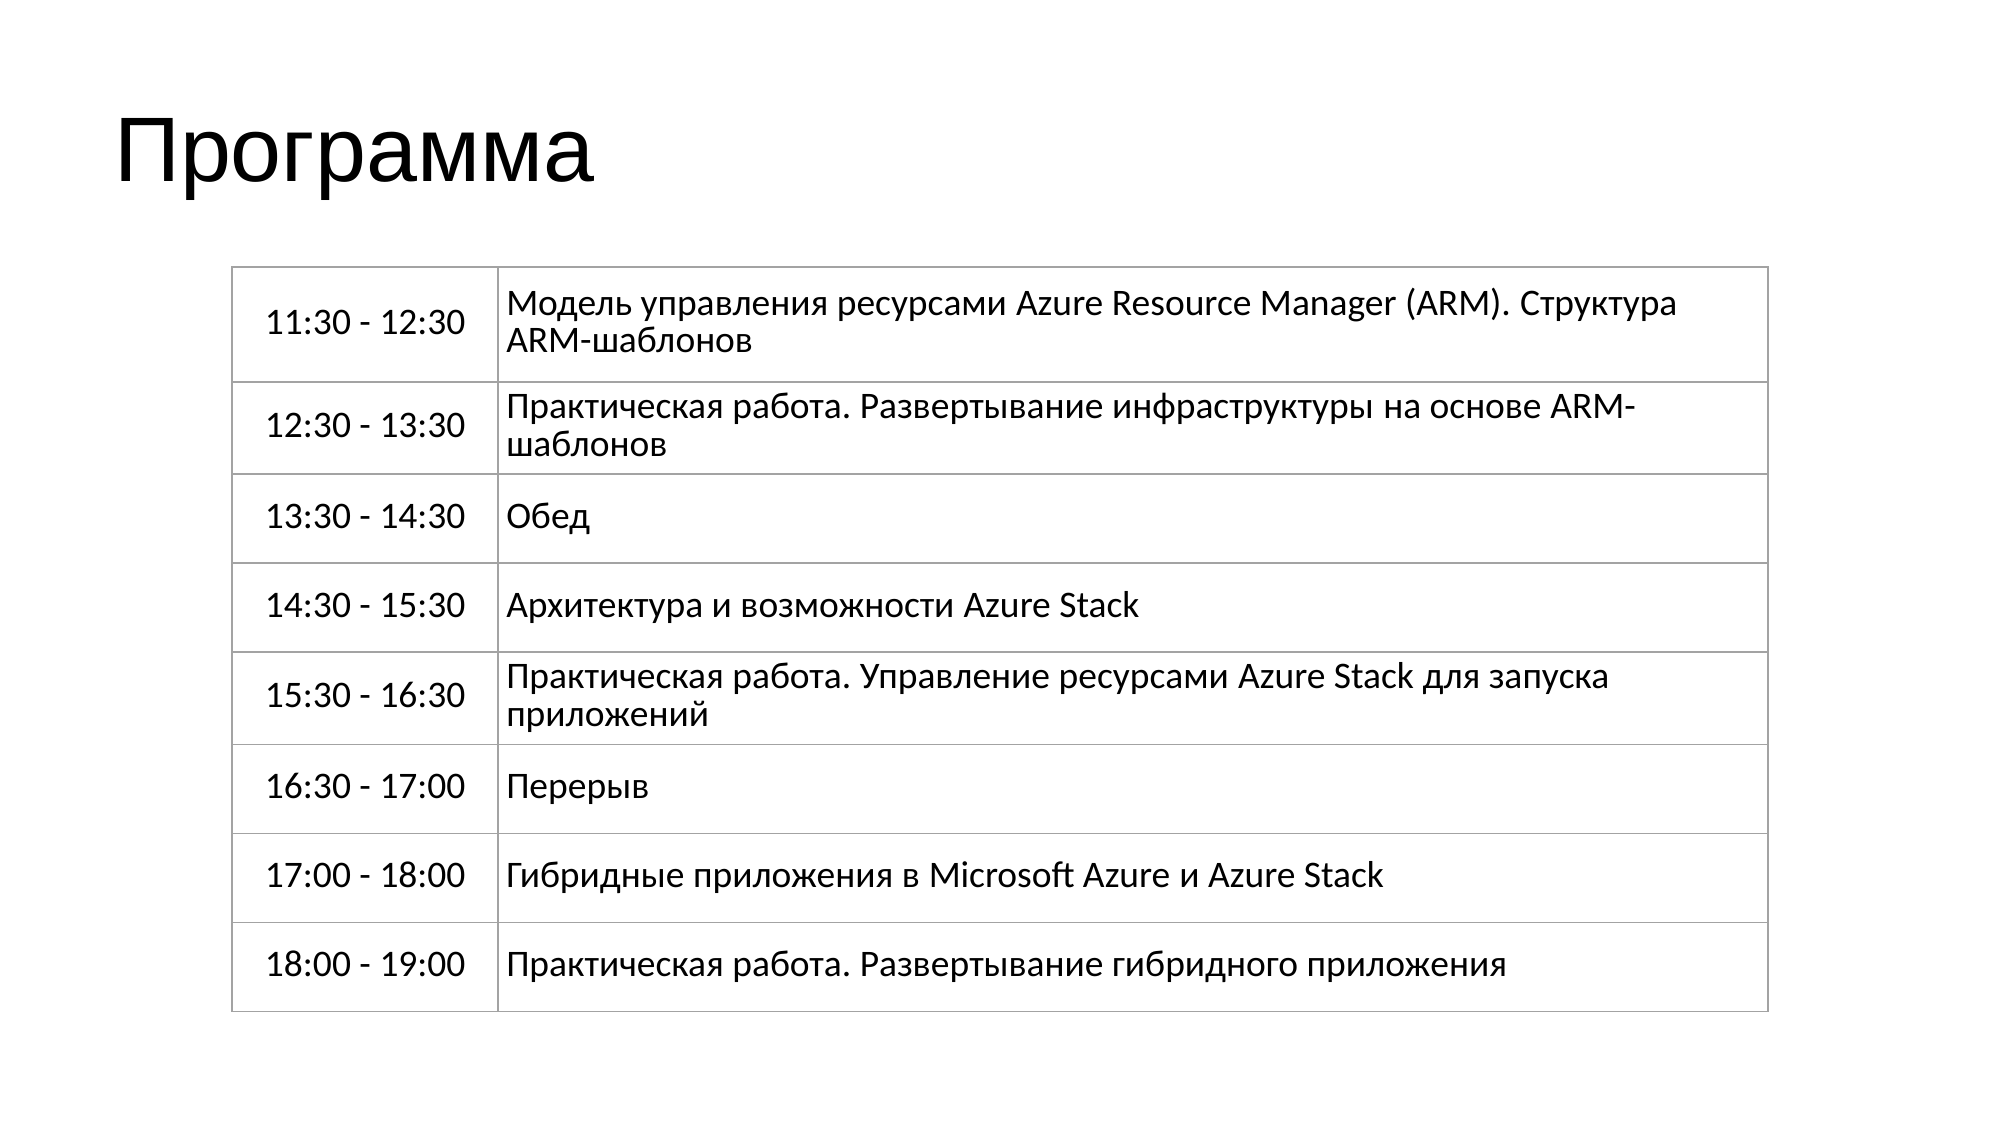

# Программа
| 11:30 - 12:30 | Модель управления ресурсами Azure Resource Manager (ARM). Структура ARM-шаблонов |
| --- | --- |
| 12:30 - 13:30 | Практическая работа. Развертывание инфраструктуры на основе ARM-шаблонов |
| 13:30 - 14:30 | Обед |
| 14:30 - 15:30 | Архитектура и возможности Azure Stack |
| 15:30 - 16:30 | Практическая работа. Управление ресурсами Azure Stack для запуска приложений |
| 16:30 - 17:00 | Перерыв |
| 17:00 - 18:00 | Гибридные приложения в Microsoft Azure и Azure Stack |
| 18:00 - 19:00 | Практическая работа. Развертывание гибридного приложения |